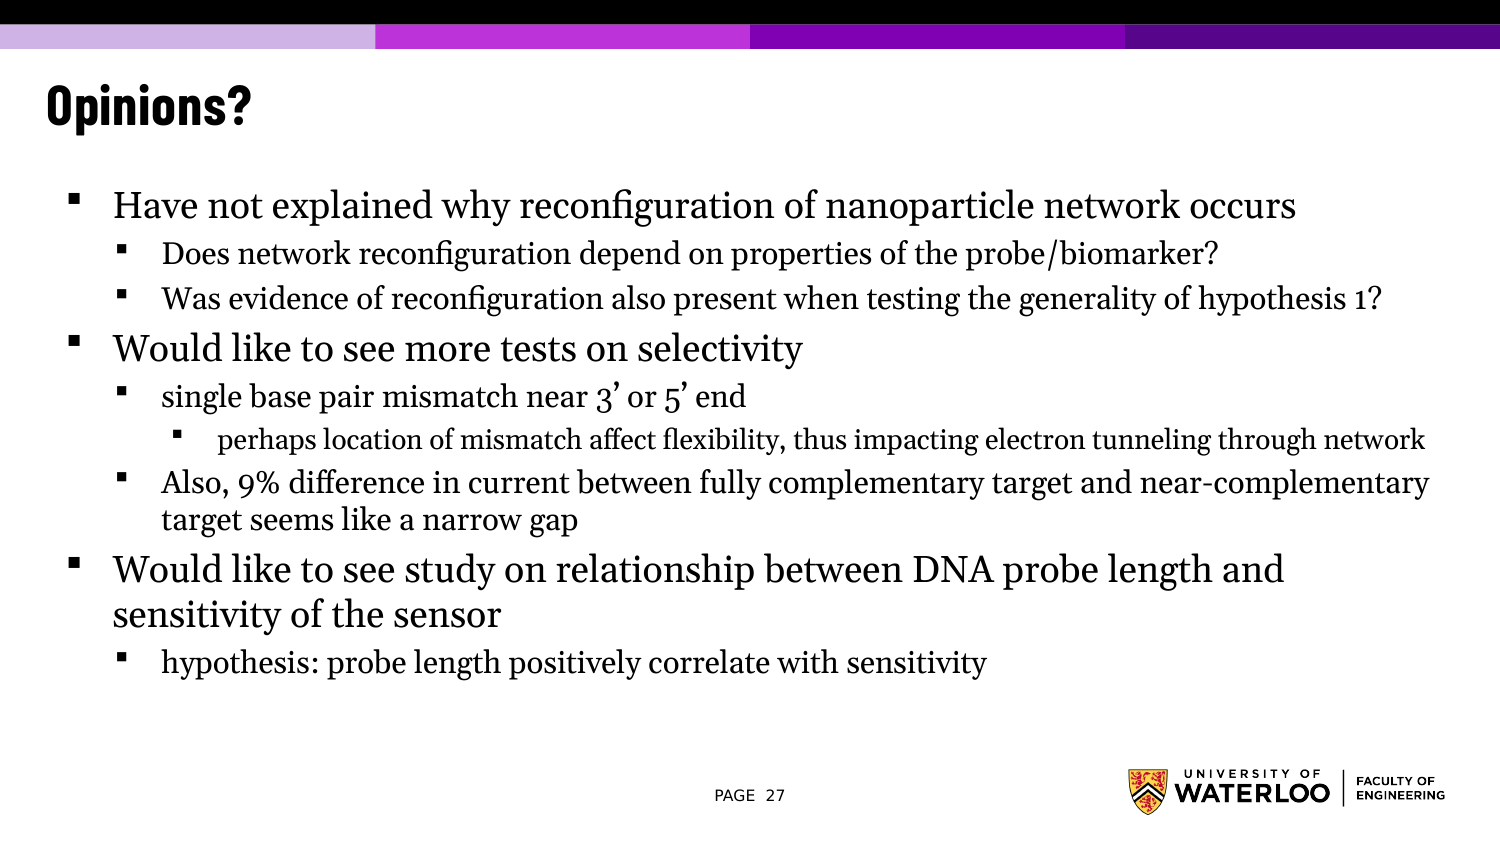

# Opinions?
Have not explained why reconfiguration of nanoparticle network occurs
Does network reconfiguration depend on properties of the probe/biomarker?
Was evidence of reconfiguration also present when testing the generality of hypothesis 1?
Would like to see more tests on selectivity
single base pair mismatch near 3’ or 5’ end
perhaps location of mismatch affect flexibility, thus impacting electron tunneling through network
Also, 9% difference in current between fully complementary target and near-complementary target seems like a narrow gap
Would like to see study on relationship between DNA probe length and sensitivity of the sensor
hypothesis: probe length positively correlate with sensitivity

PAGE  27